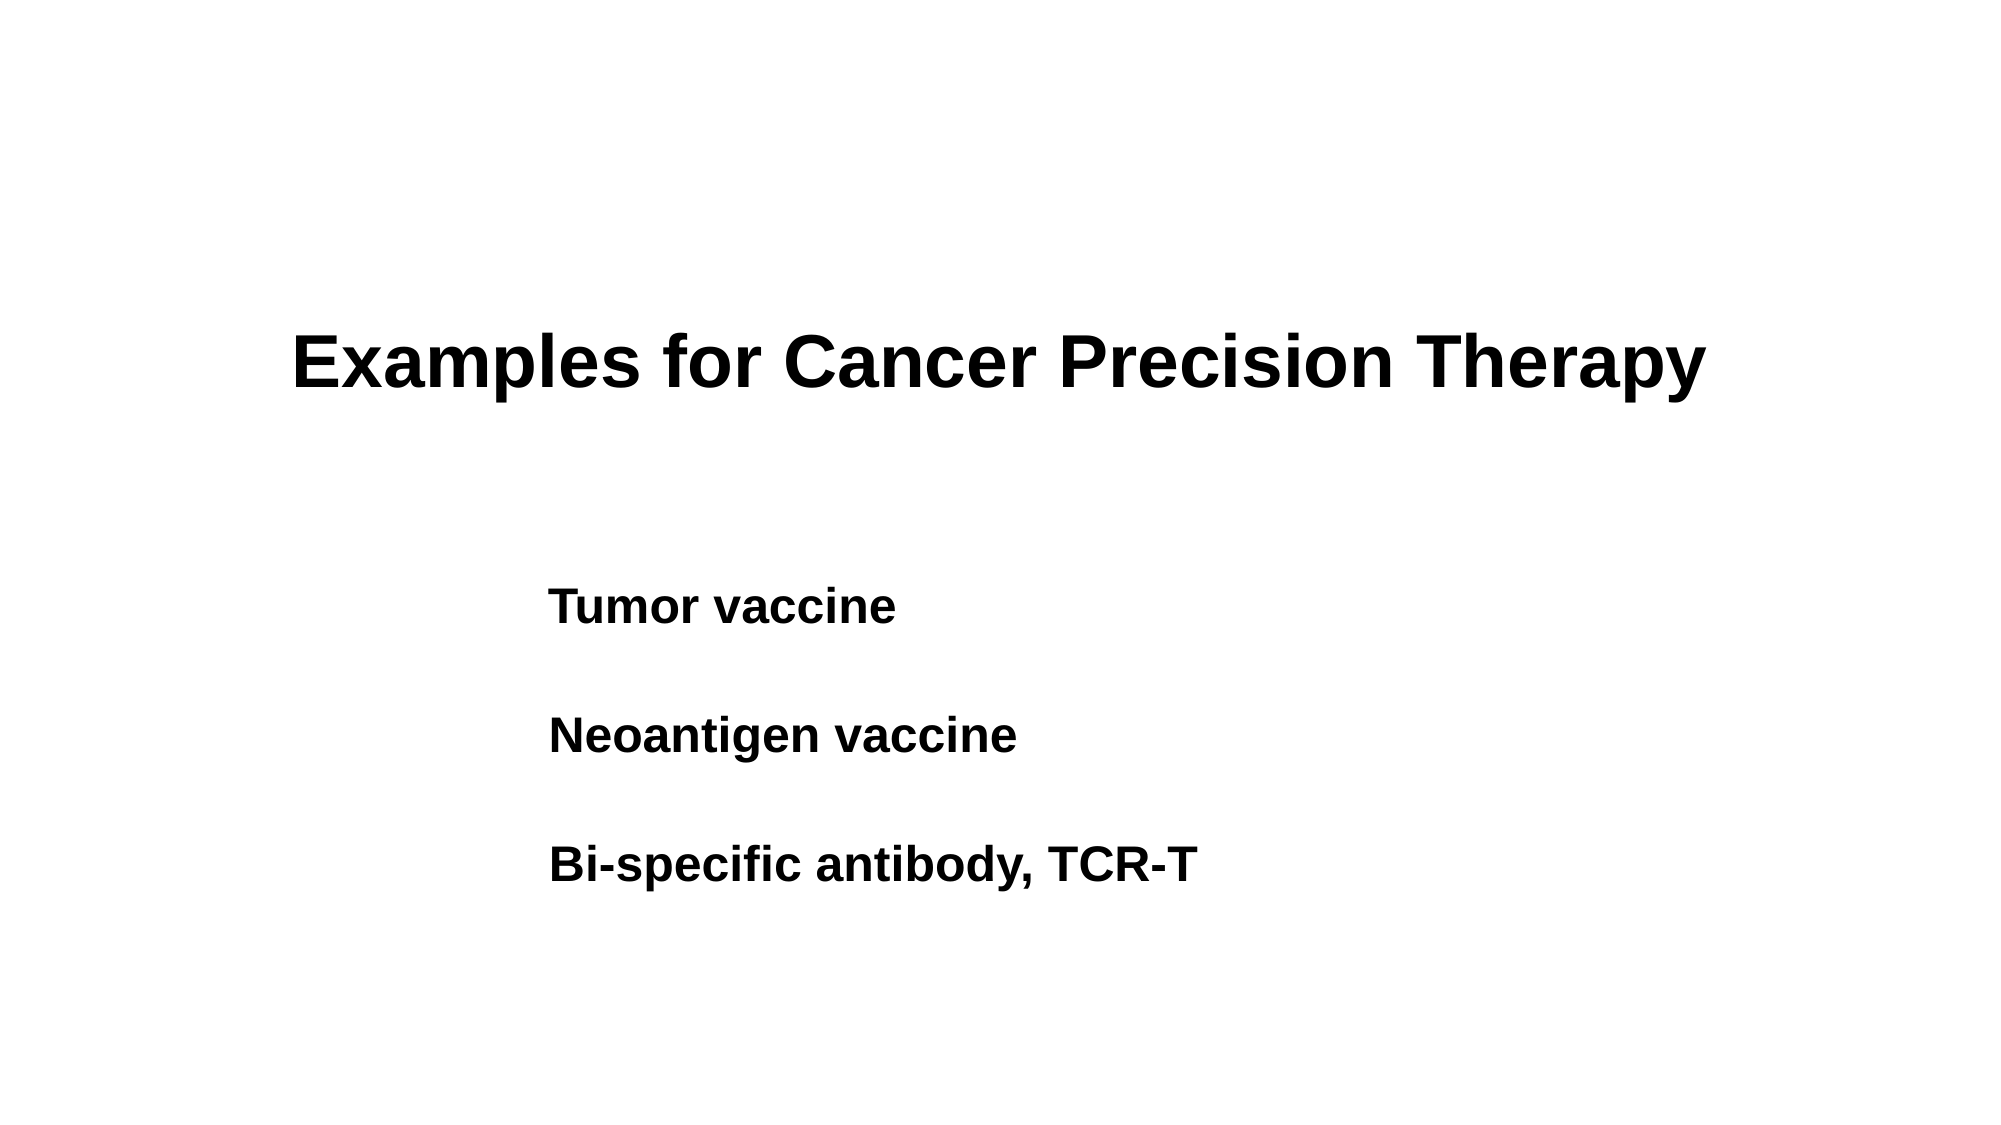

Examples for Cancer Precision Therapy
Tumor vaccine
Neoantigen vaccine
Bi-specific antibody, TCR-T